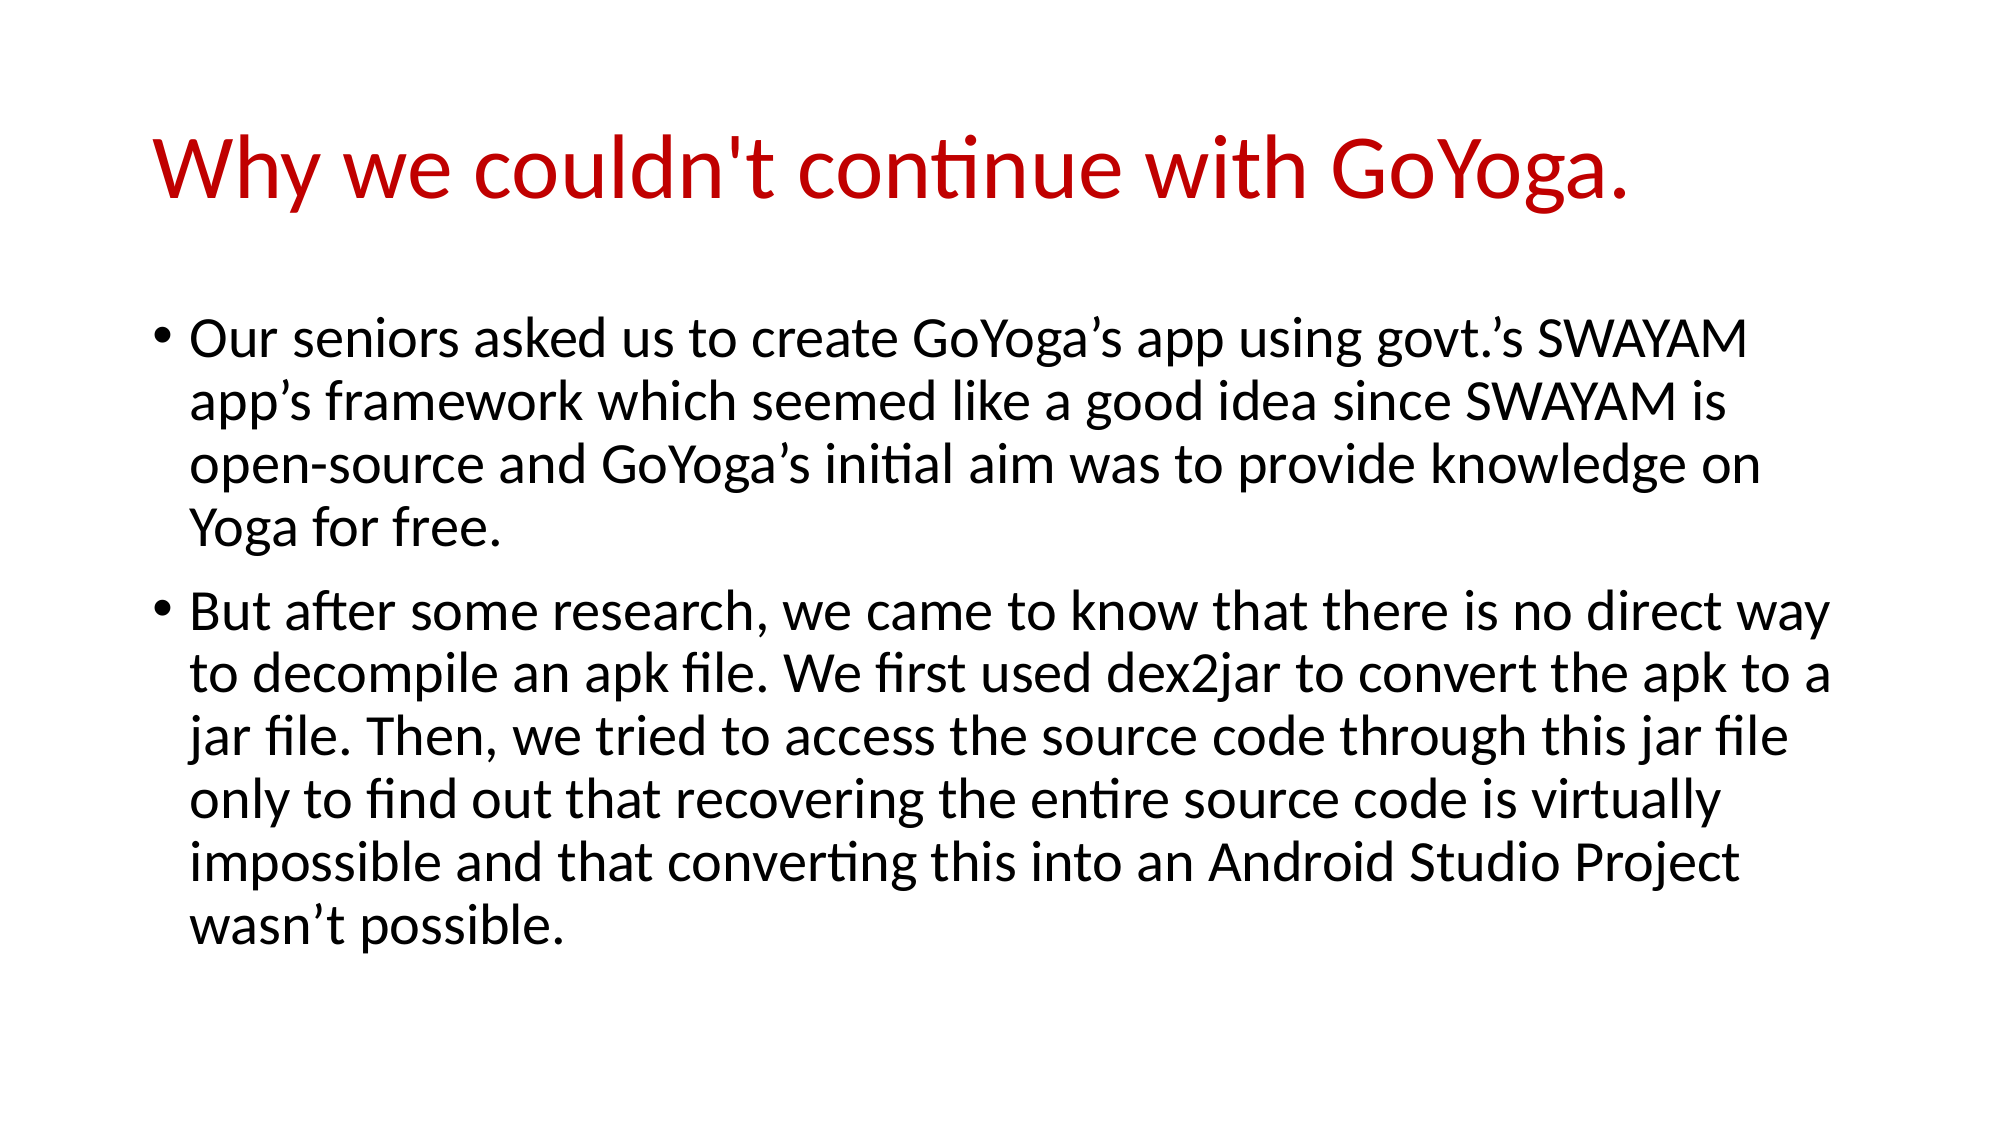

# Why we couldn't continue with GoYoga.
Our seniors asked us to create GoYoga’s app using govt.’s SWAYAM app’s framework which seemed like a good idea since SWAYAM is open-source and GoYoga’s initial aim was to provide knowledge on Yoga for free.
But after some research, we came to know that there is no direct way to decompile an apk file. We first used dex2jar to convert the apk to a jar file. Then, we tried to access the source code through this jar file only to find out that recovering the entire source code is virtually impossible and that converting this into an Android Studio Project wasn’t possible.